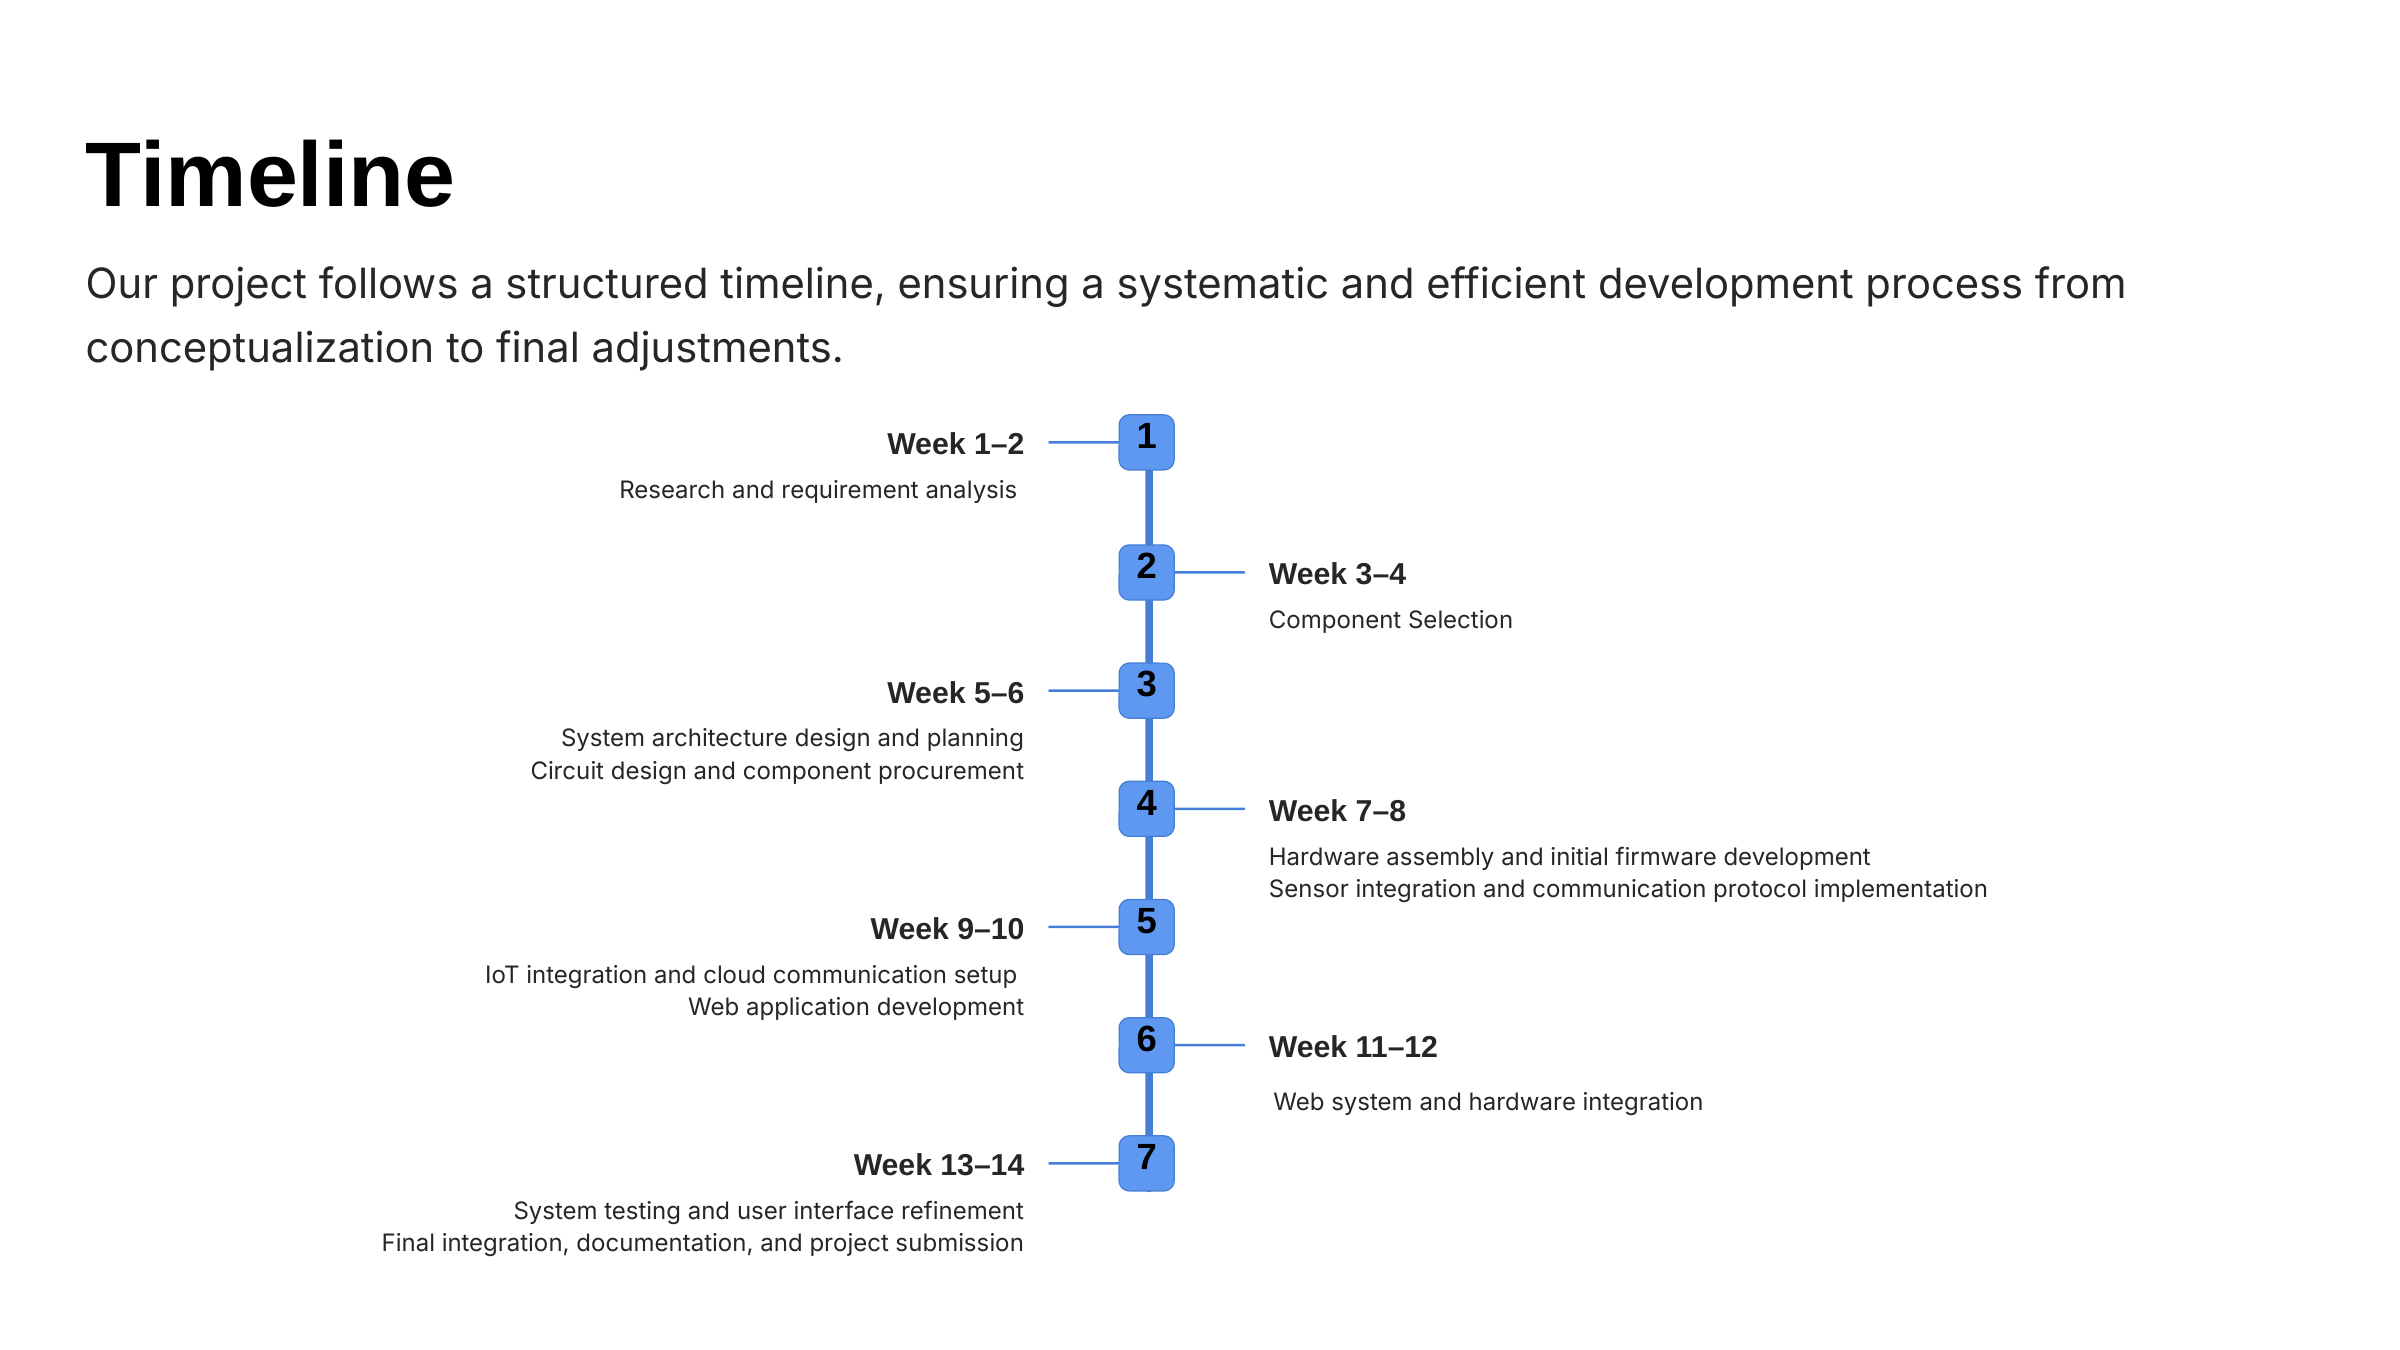

Timeline
Our project follows a structured timeline, ensuring a systematic and efficient development process from

conceptualization to final adjustments.

1
Week 1–2

Research and requirement analysis

2
Week 3–4

Component Selection

3
Week 5–6

System architecture design and planning
Circuit design and component procurement

4
Week 7–8

Hardware assembly and initial firmware development
Sensor integration and communication protocol implementation

5
Week 9–10

IoT integration and cloud communication setup
Web application development

6
Week 11–12

Web system and hardware integration

7
Week 13–14

System testing and user interface refinement
Final integration, documentation, and project submission